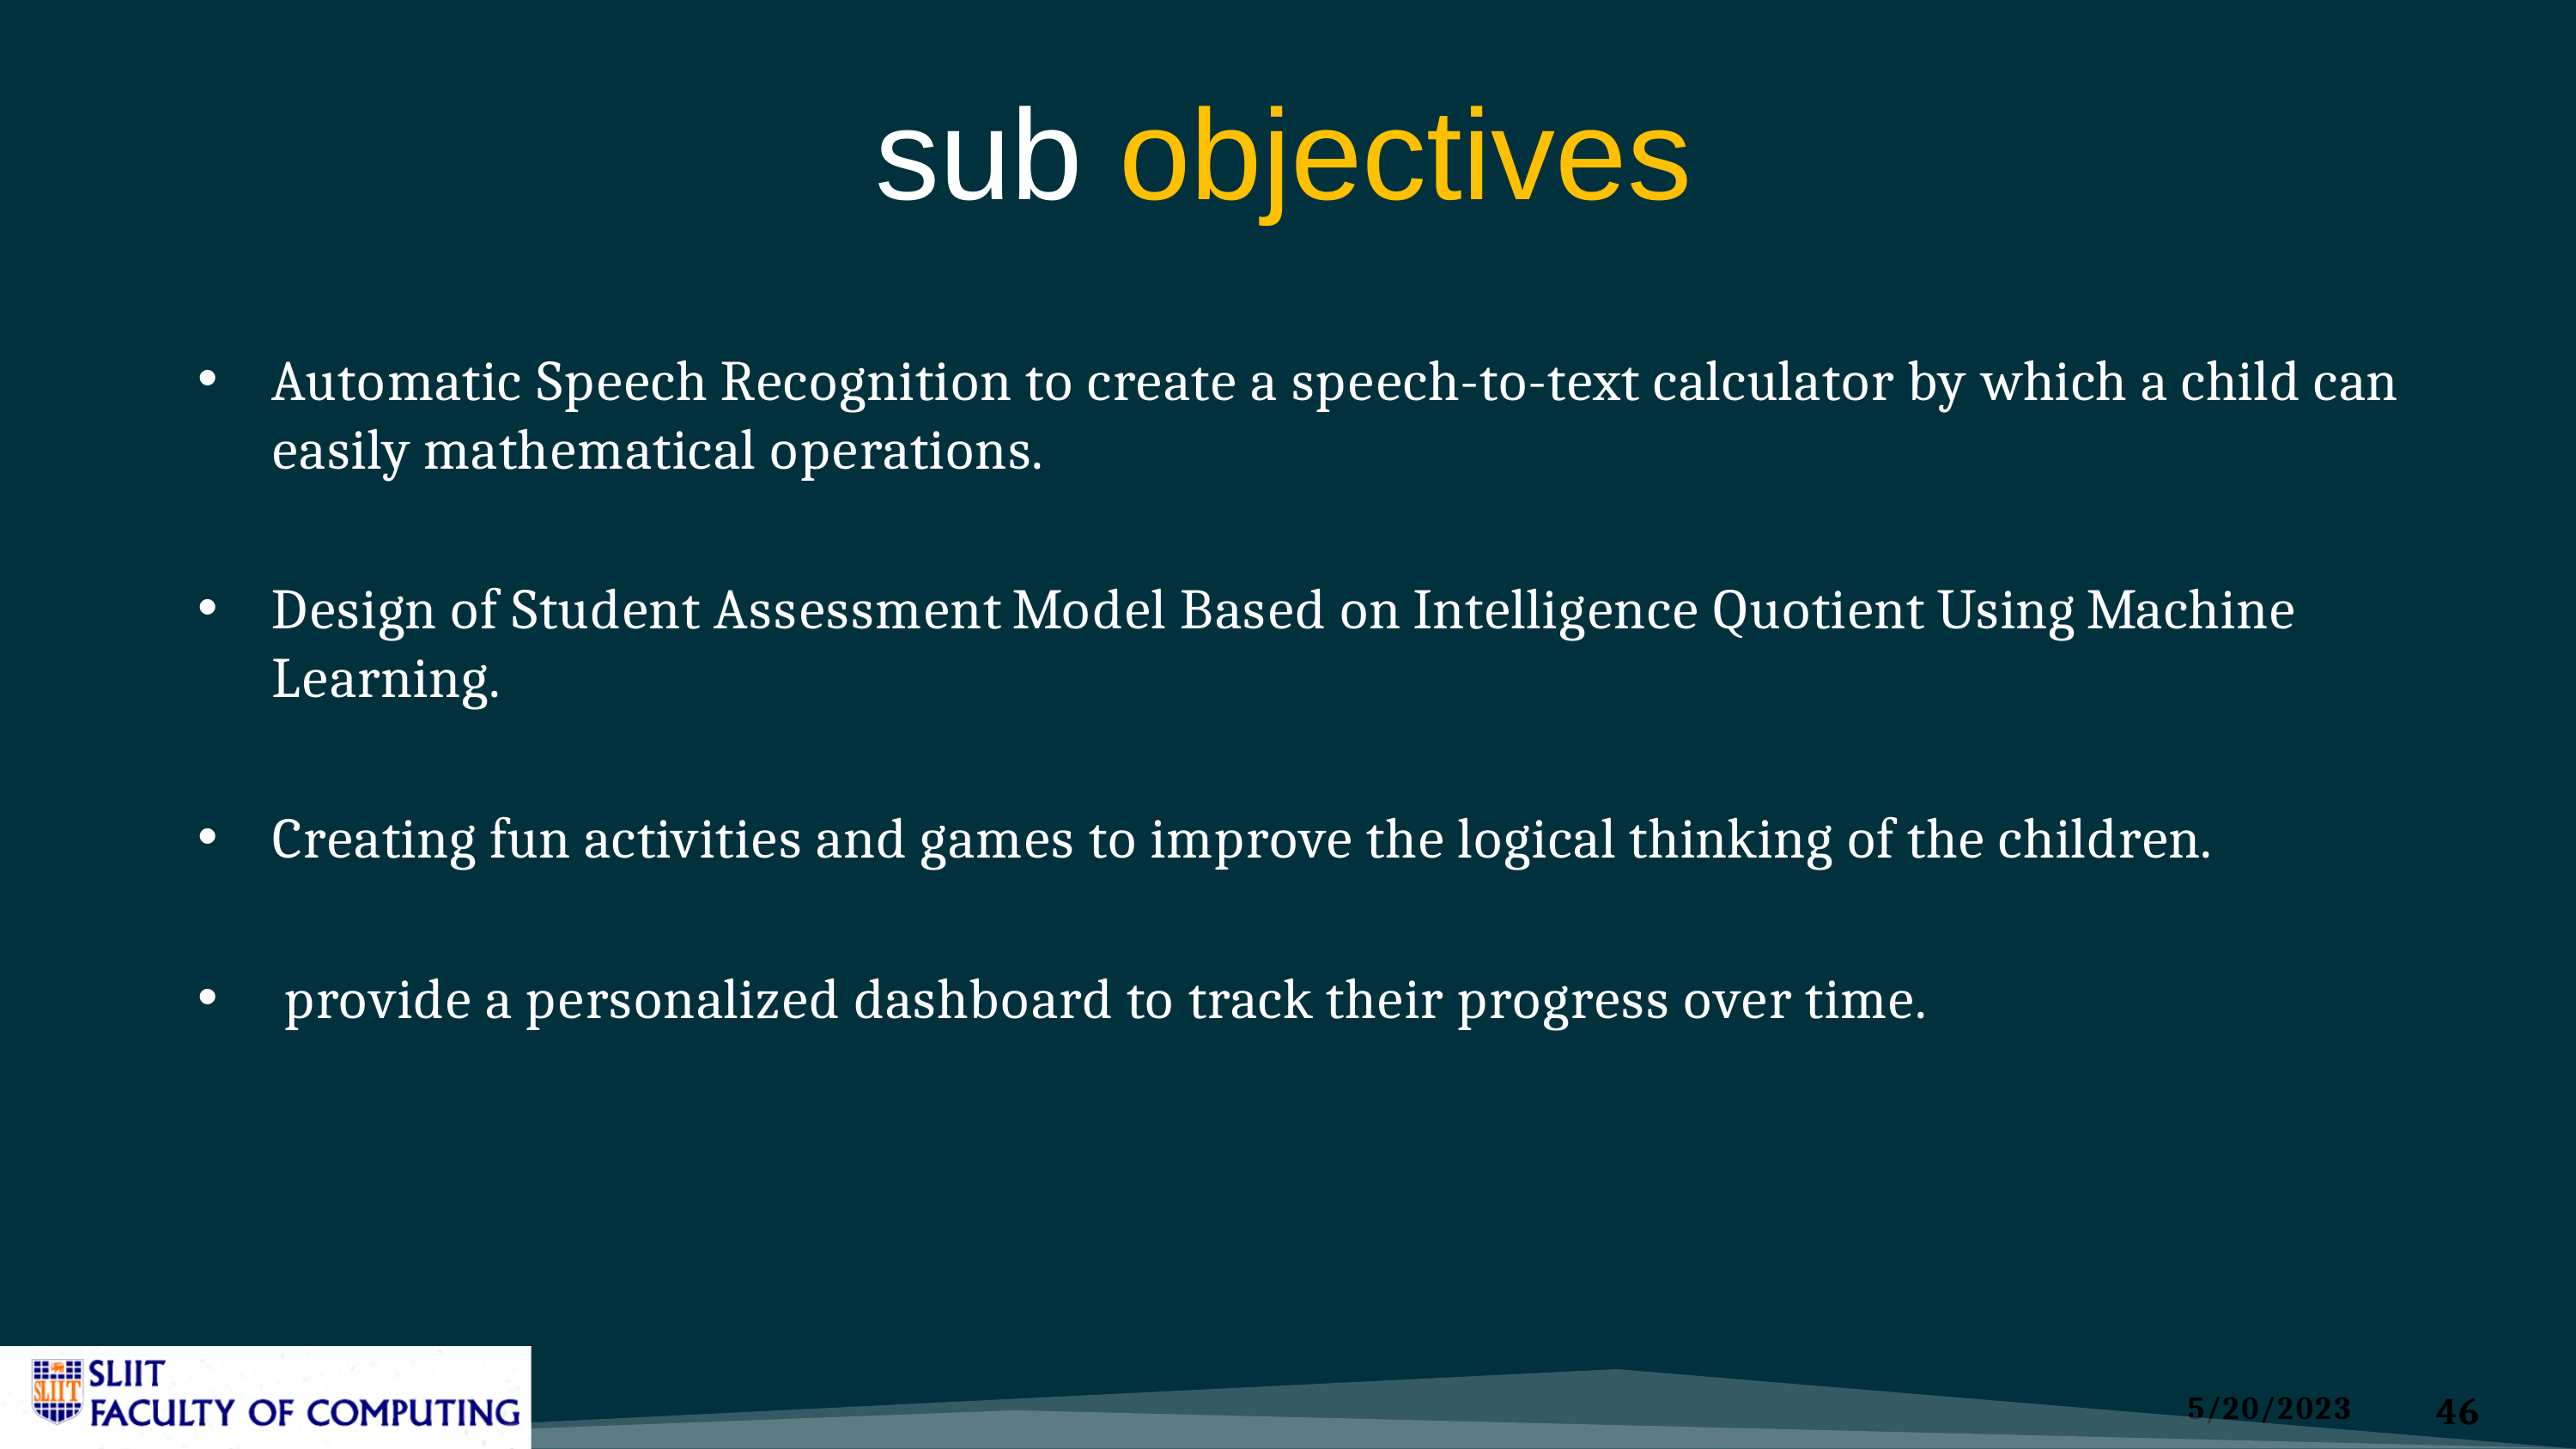

sub objectives
Automatic Speech Recognition to create a speech-to-text calculator by which a child can easily mathematical operations.

Design of Student Assessment Model Based on Intelligence Quotient Using Machine Learning.

Creating fun activities and games to improve the logical thinking of the children.

 provide a personalized dashboard to track their progress over time.